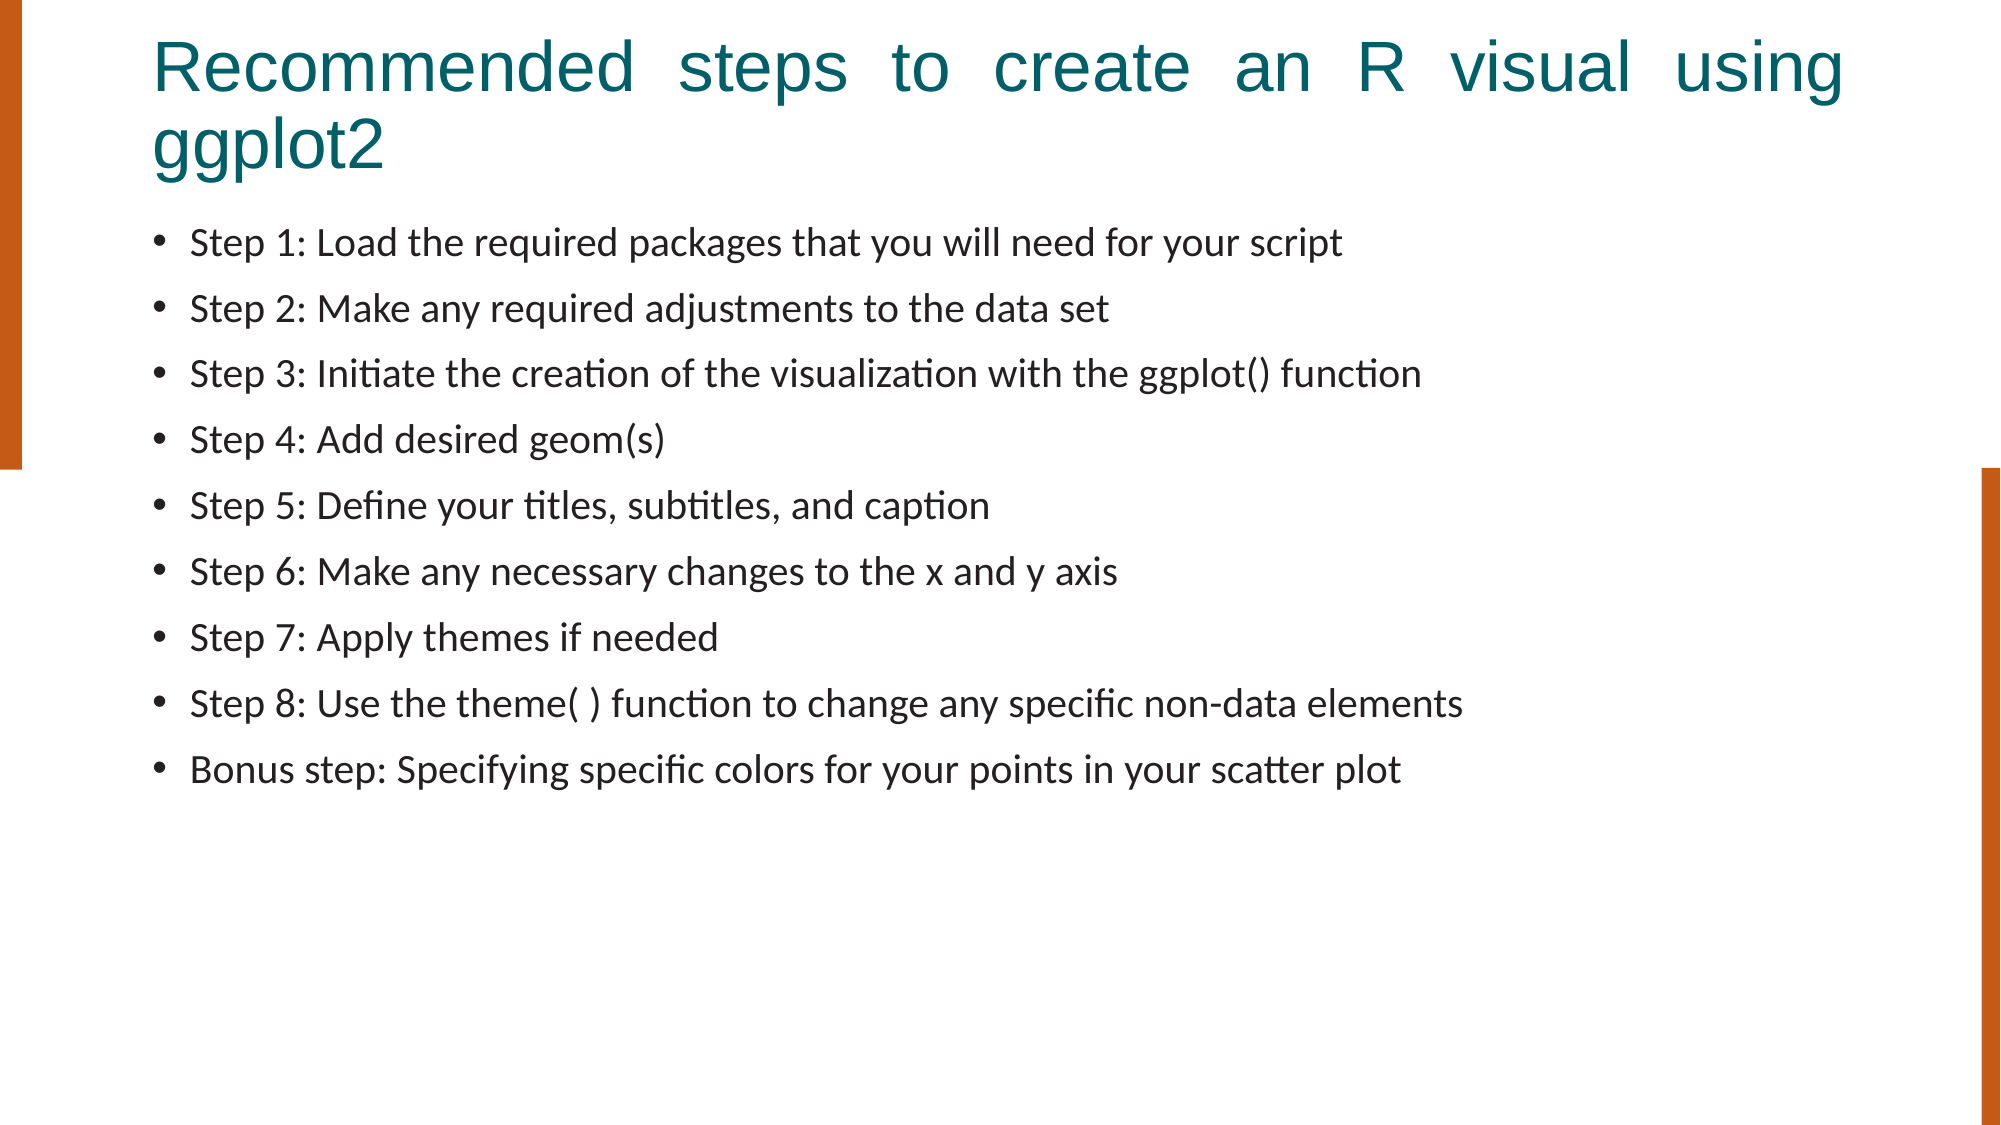

# Recommended steps to create an R visual using ggplot2
Step 1: Load the required packages that you will need for your script
Step 2: Make any required adjustments to the data set
Step 3: Initiate the creation of the visualization with the ggplot() function
Step 4: Add desired geom(s)
Step 5: Define your titles, subtitles, and caption
Step 6: Make any necessary changes to the x and y axis
Step 7: Apply themes if needed
Step 8: Use the theme( ) function to change any specific non-data elements
Bonus step: Specifying specific colors for your points in your scatter plot